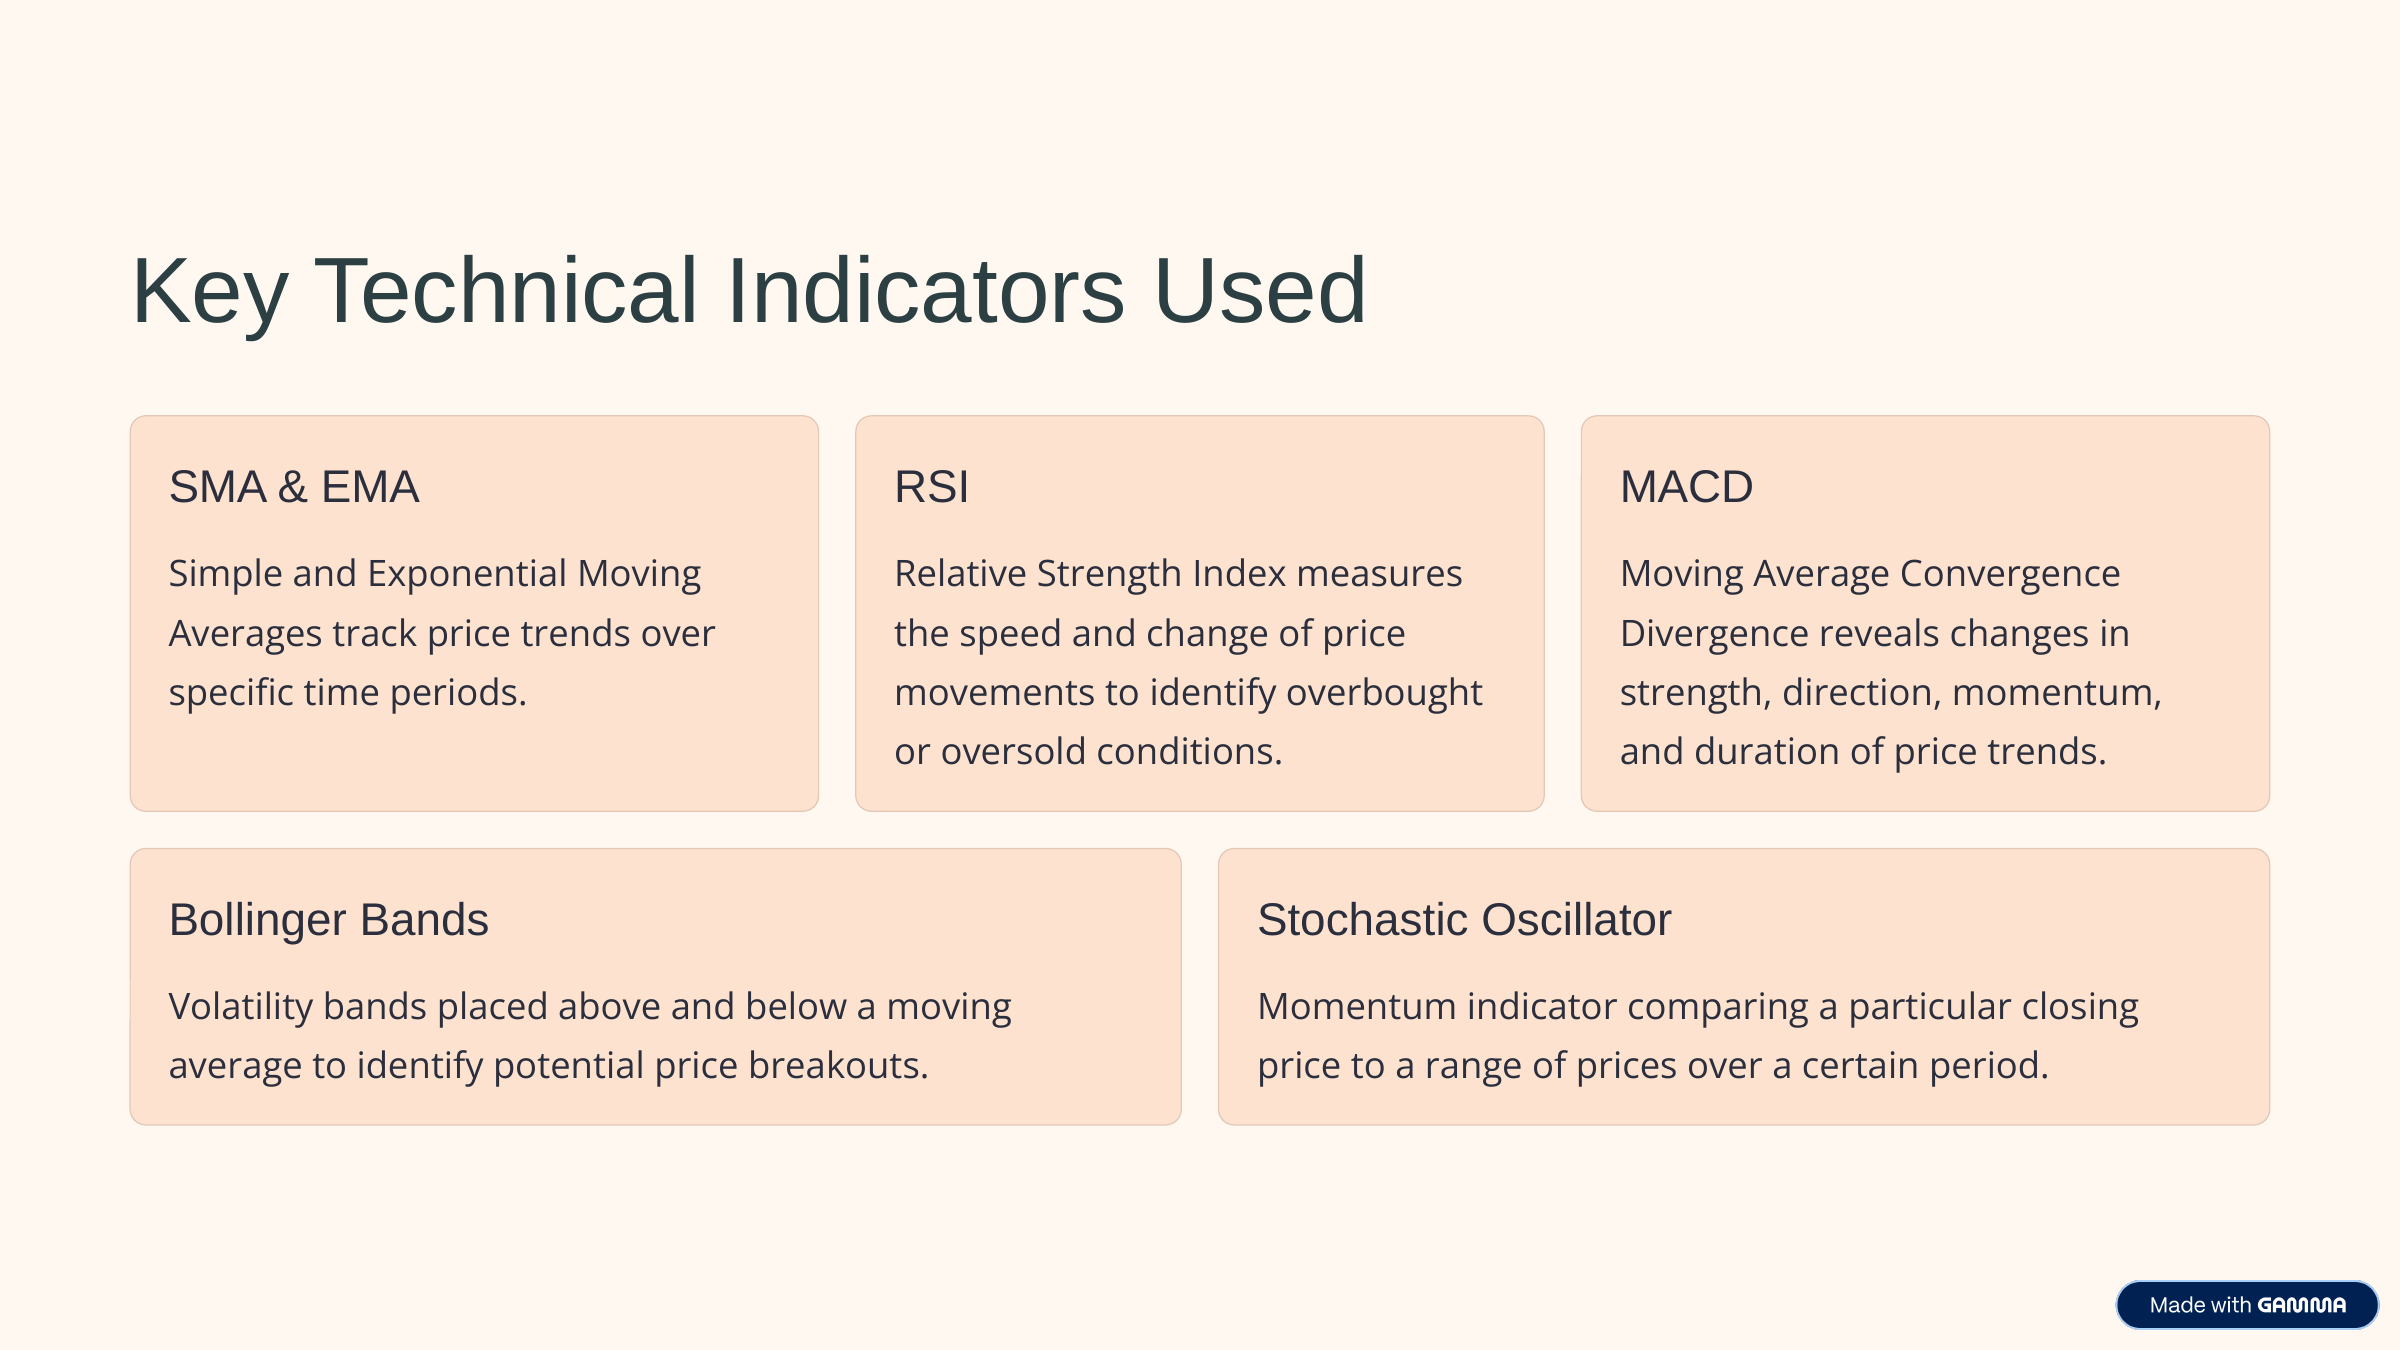

Key Technical Indicators Used

SMA & EMA
RSI
MACD
Simple and Exponential Moving Averages track price trends over specific time periods.
Relative Strength Index measures the speed and change of price movements to identify overbought or oversold conditions.
Moving Average Convergence Divergence reveals changes in strength, direction, momentum, and duration of price trends.

Bollinger Bands
Stochastic Oscillator
Volatility bands placed above and below a moving average to identify potential price breakouts.
Momentum indicator comparing a particular closing price to a range of prices over a certain period.